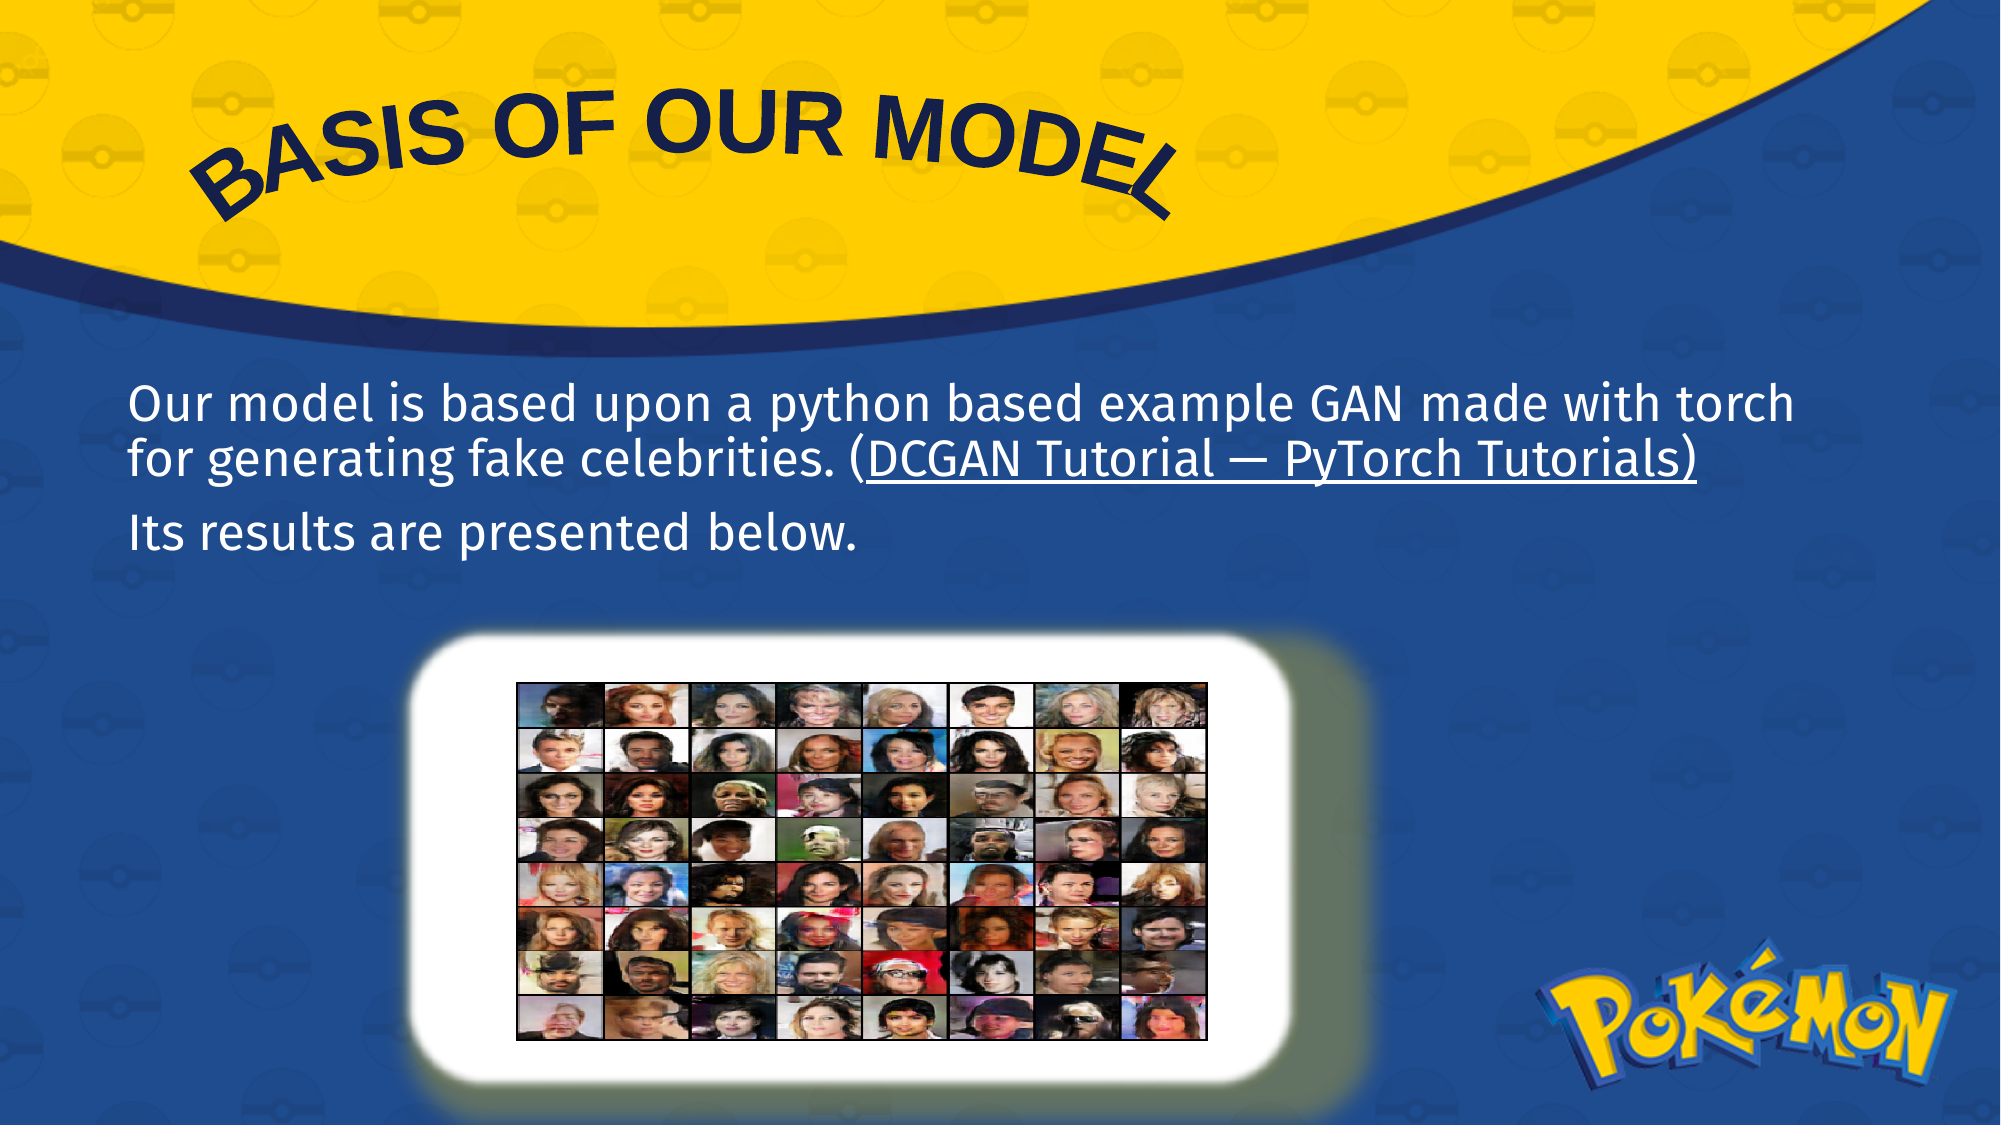

BASIS OF OUR MODEL
Our model is based upon a python based example GAN made with torch for generating fake celebrities. (DCGAN Tutorial — PyTorch Tutorials)
Its results are presented below.